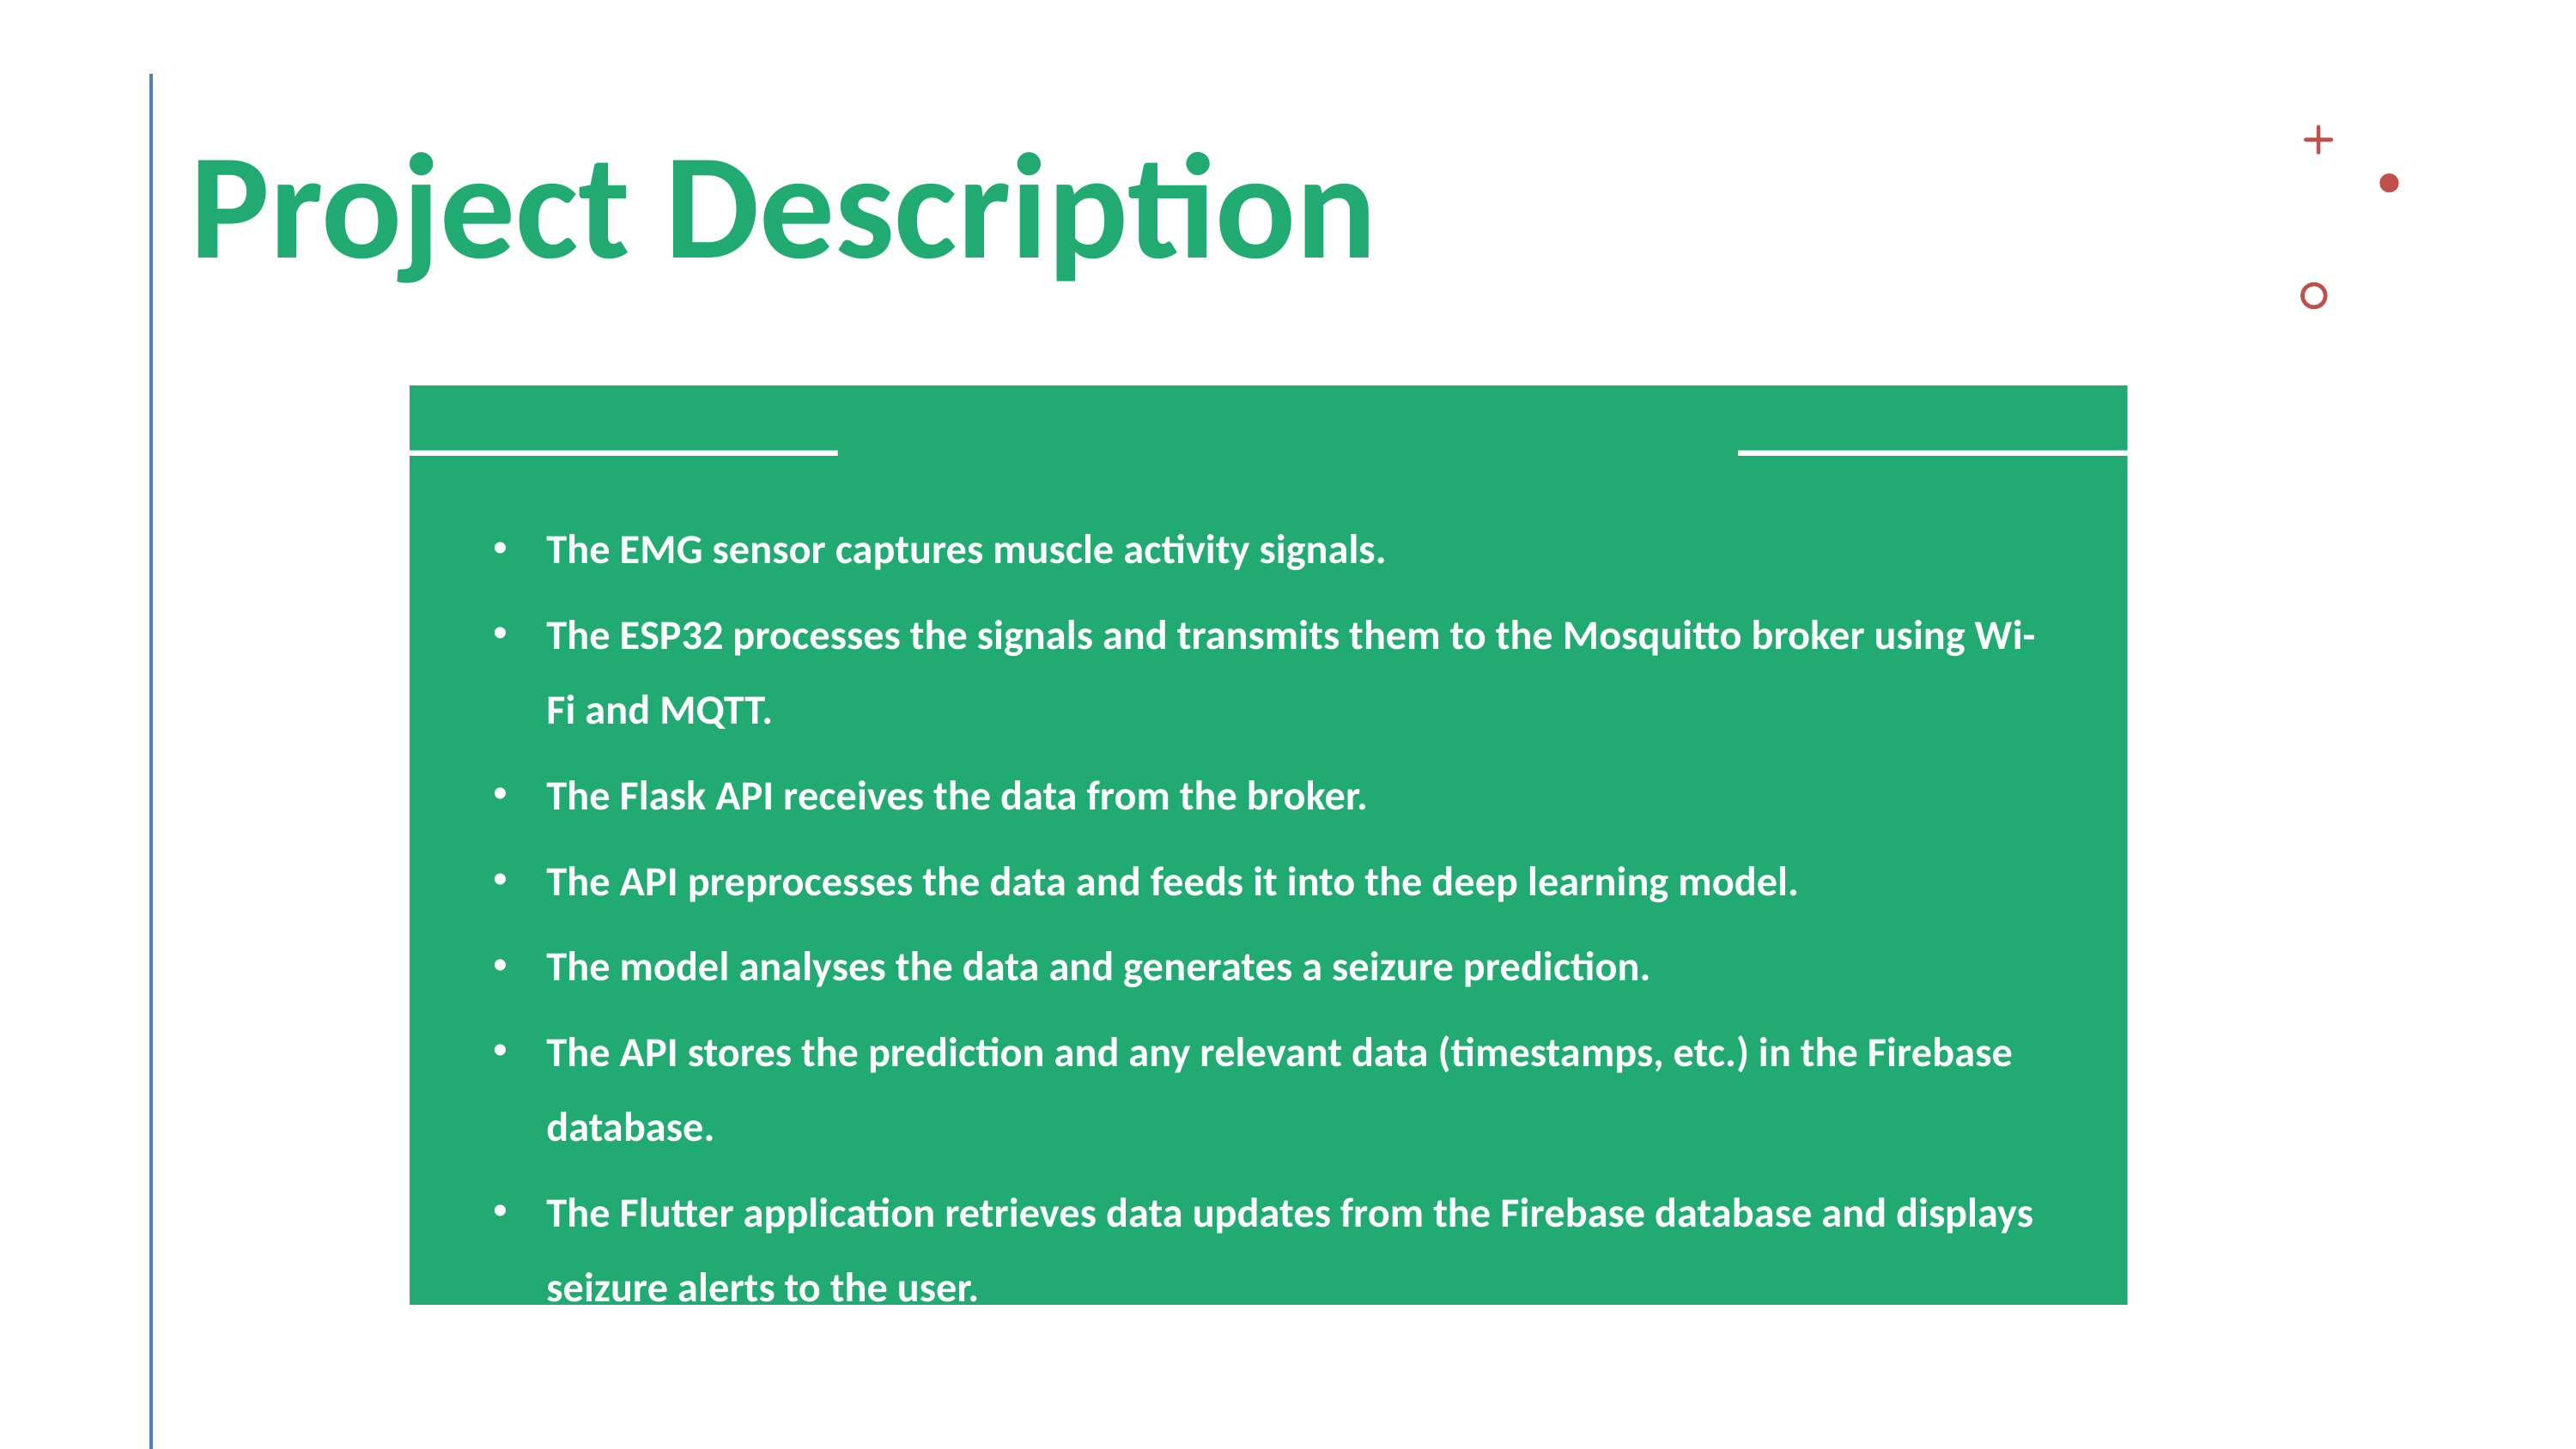

Project Description

The EMG sensor captures muscle activity signals.
The ESP32 processes the signals and transmits them to the Mosquitto broker using Wi-Fi and MQTT.
The Flask API receives the data from the broker.
The API preprocesses the data and feeds it into the deep learning model.
The model analyses the data and generates a seizure prediction.
The API stores the prediction and any relevant data (timestamps, etc.) in the Firebase database.
The Flutter application retrieves data updates from the Firebase database and displays seizure alerts to the user.